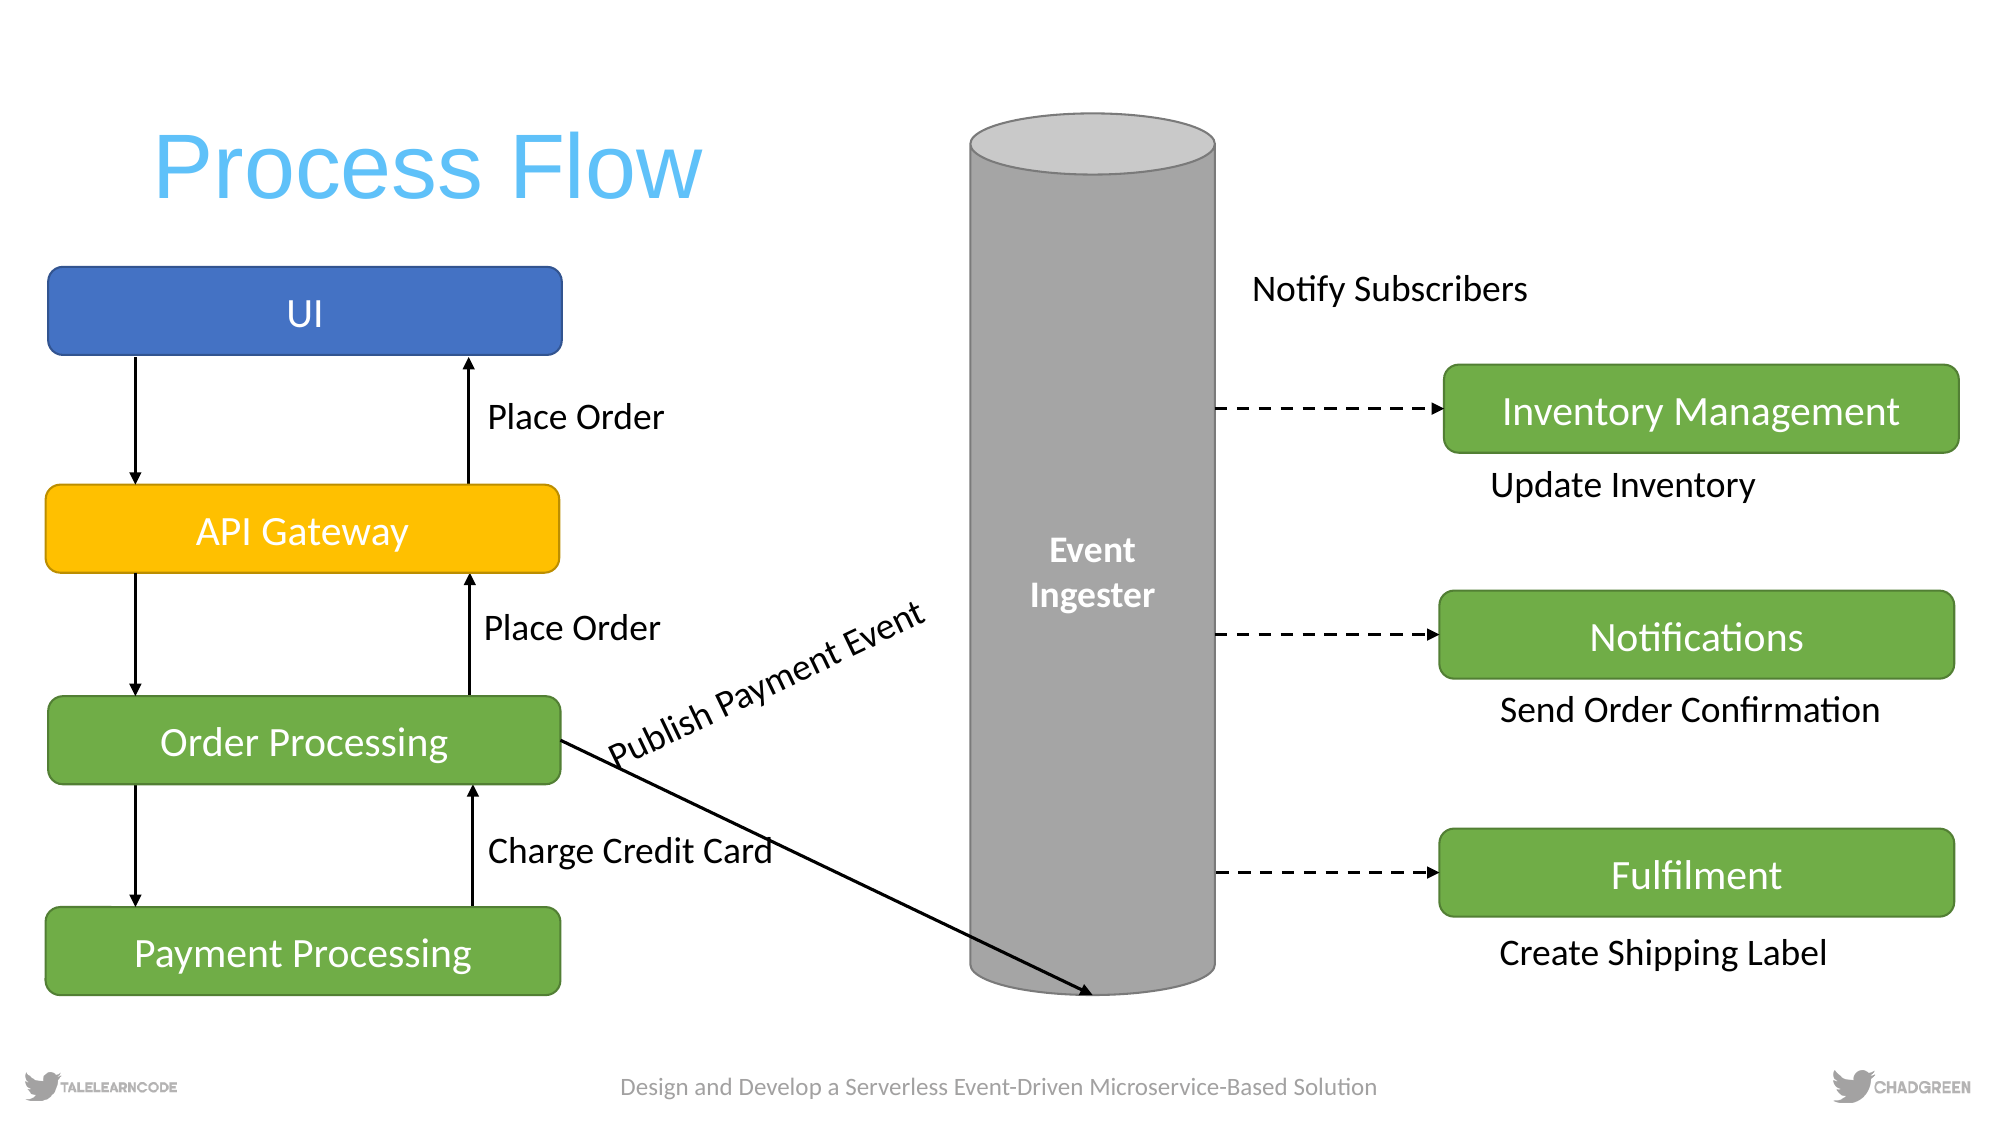

# Process Flow
Event Ingester
Notify Subscribers
UI
Place Order
API Gateway
Inventory Management
Update Inventory
Publish Payment Event
Place Order
Order Processing
Notifications
Send Order Confirmation
Charge Credit Card
Payment Processing
Fulfilment
Create Shipping Label